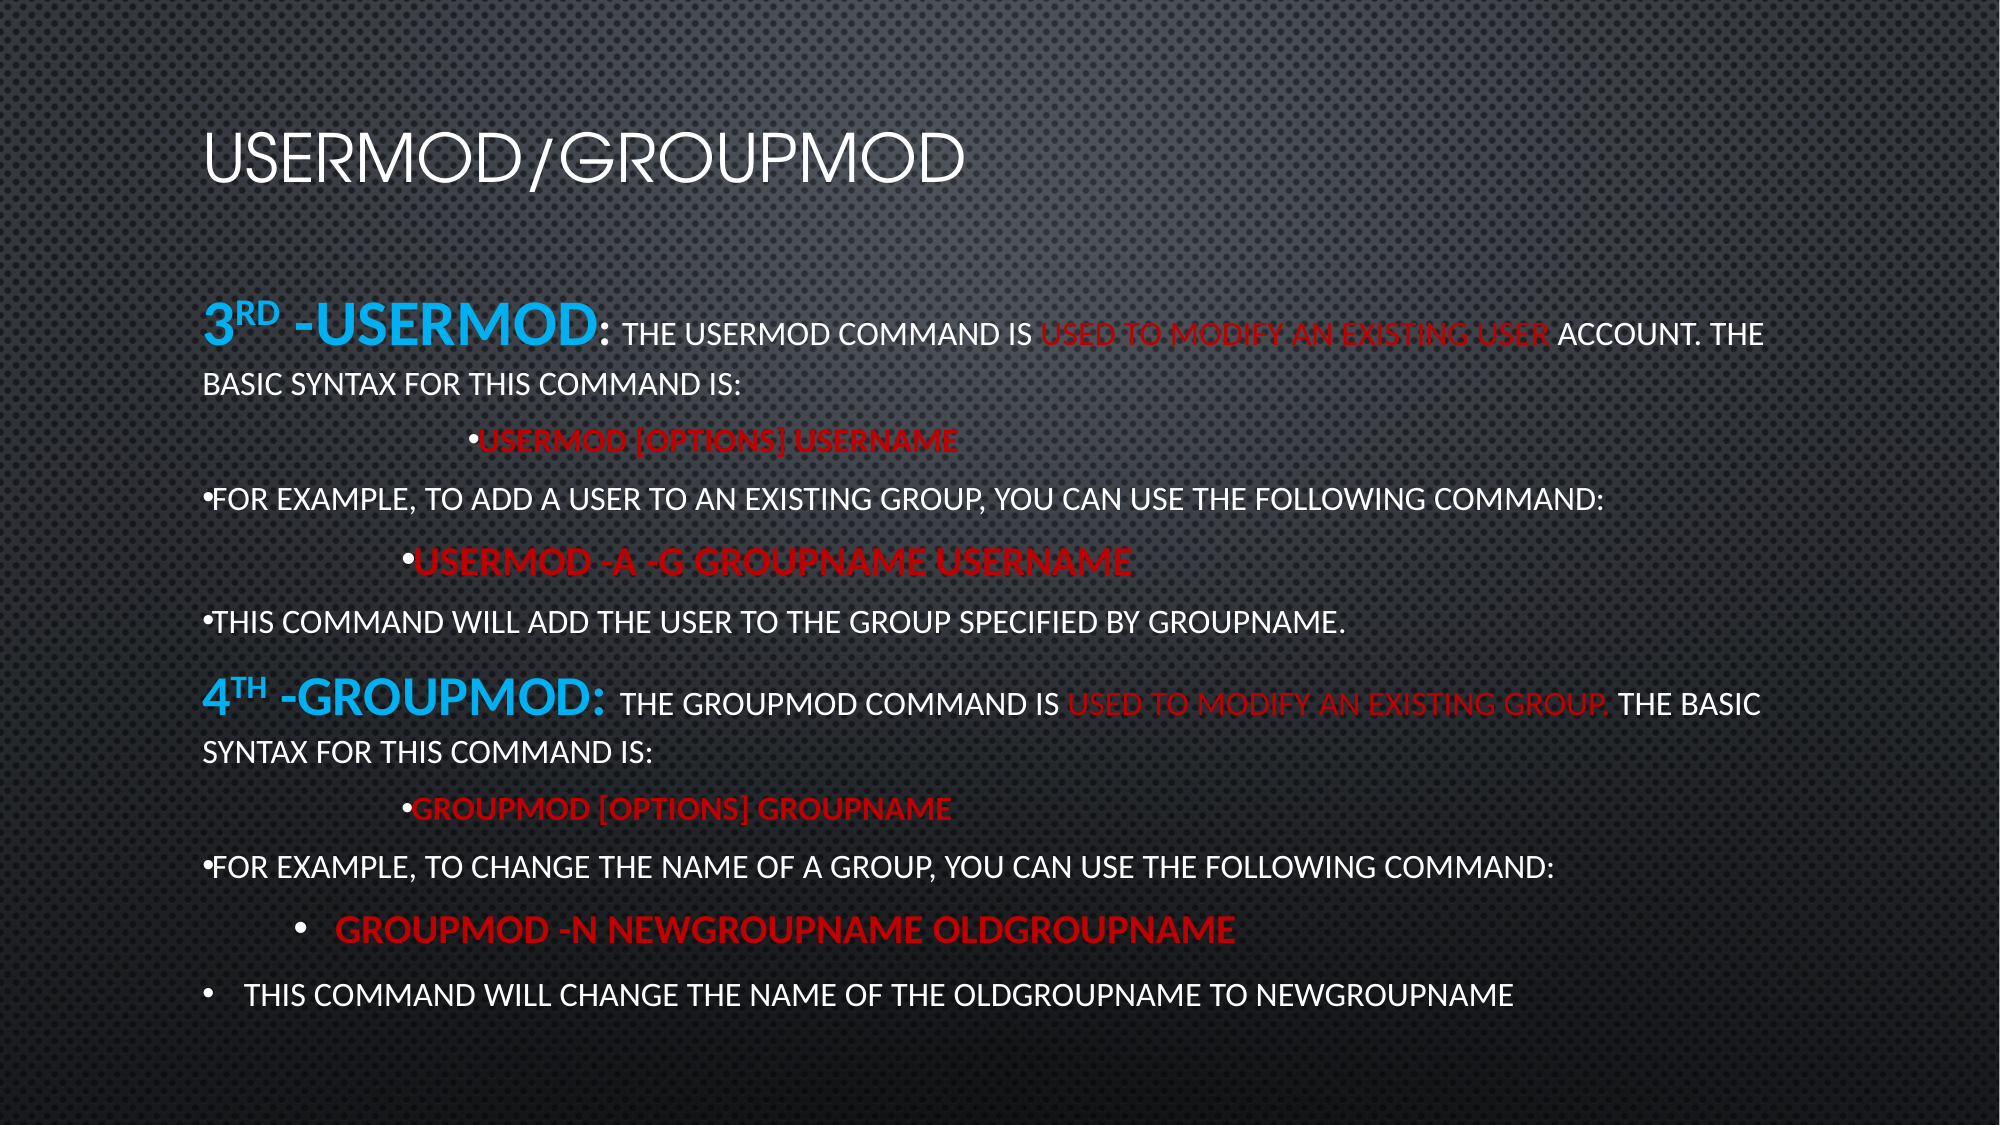

# Usermod/groupmod
3rd -usermod: The usermod command is used to modify an existing user account. The basic syntax for this command is:
usermod [options] username
For example, to add a user to an existing group, you can use the following command:
usermod -a -G groupname username
This command will add the user to the group specified by groupname.
4th -groupmod: The groupmod command is used to modify an existing group. The basic syntax for this command is:
groupmod [options] groupname
For example, to change the name of a group, you can use the following command:
groupmod -n newgroupname oldgroupname
This command will change the name of the oldgroupname to newgroupname